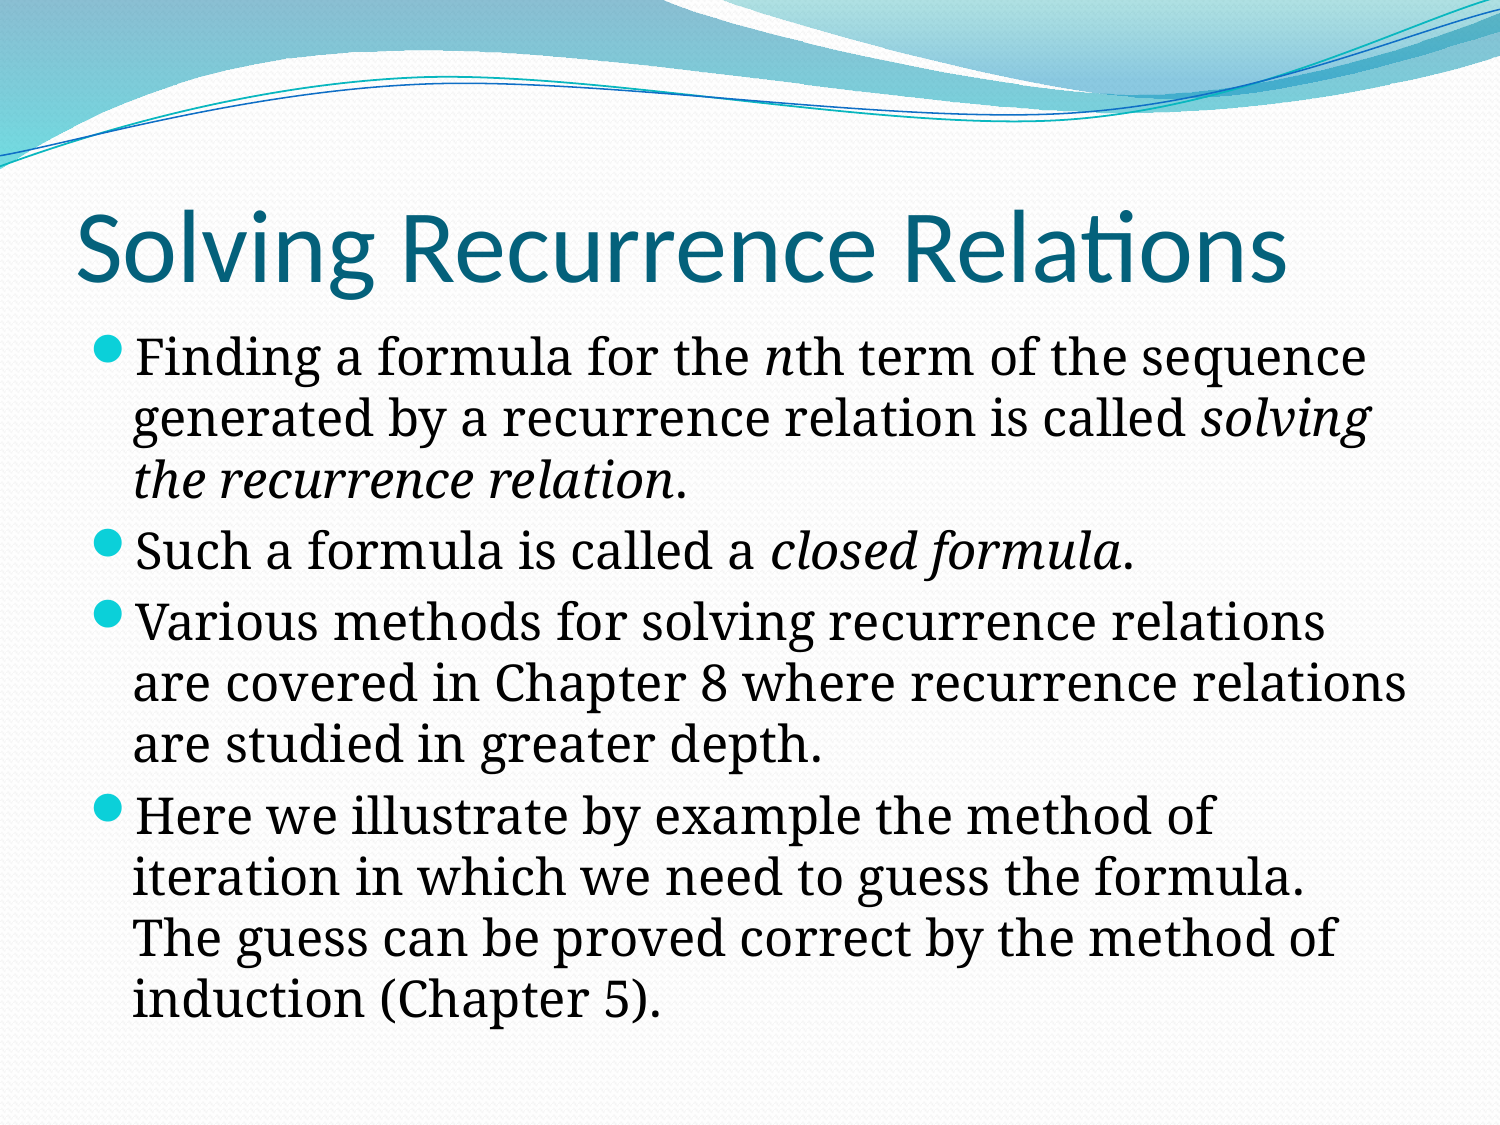

# Solving Recurrence Relations
Finding a formula for the nth term of the sequence generated by a recurrence relation is called solving the recurrence relation.
Such a formula is called a closed formula.
Various methods for solving recurrence relations  are covered in Chapter 8 where recurrence relations are studied in greater depth.
Here we illustrate by example the method of iteration in which we need to guess the formula. The guess can be proved correct by the method of induction (Chapter 5).